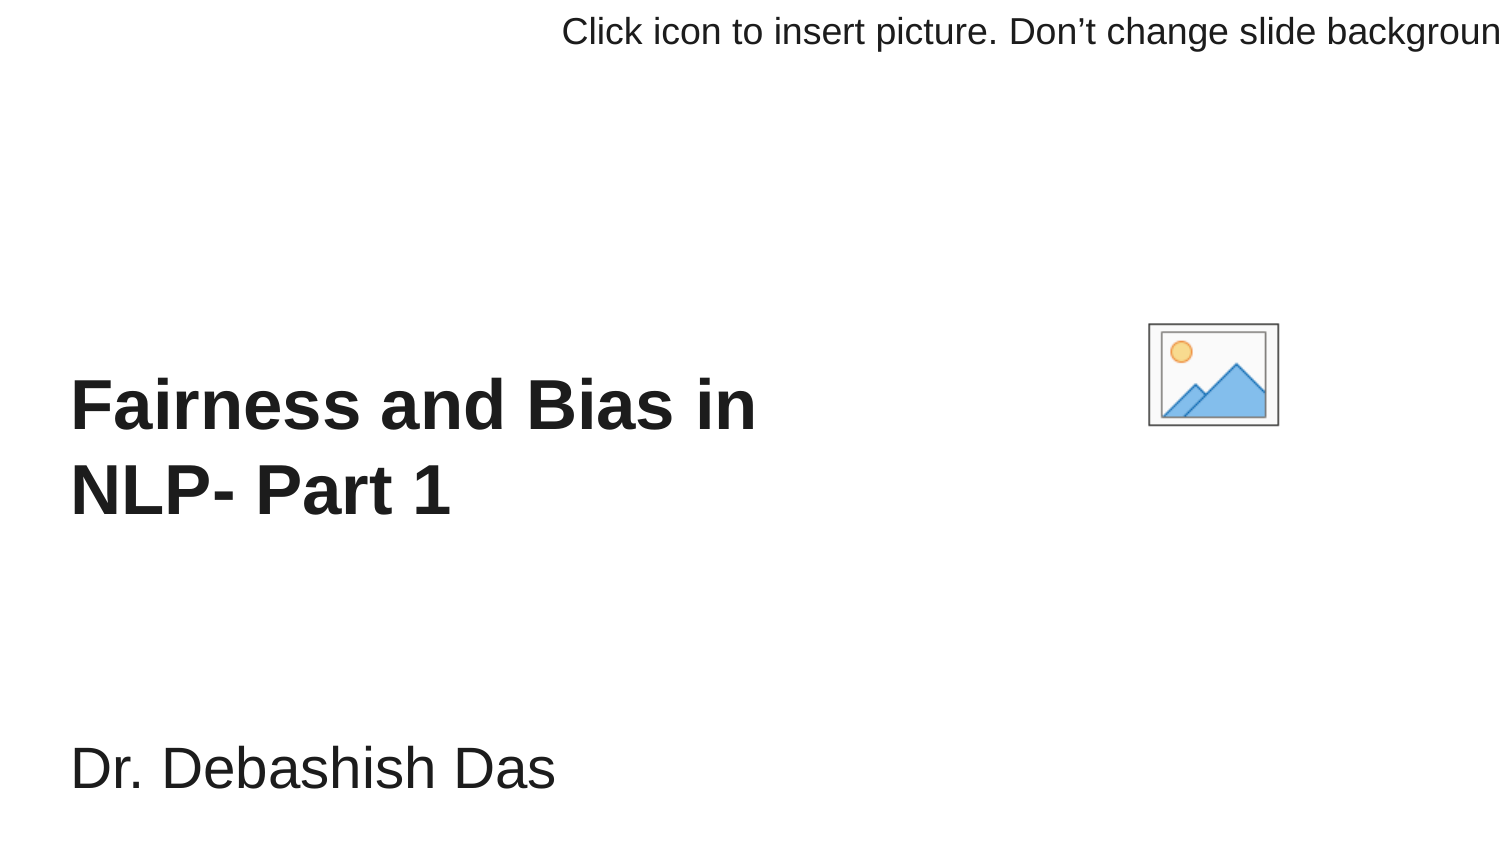

# Fairness and Bias in NLP- Part 1
Dr. Debashish Das